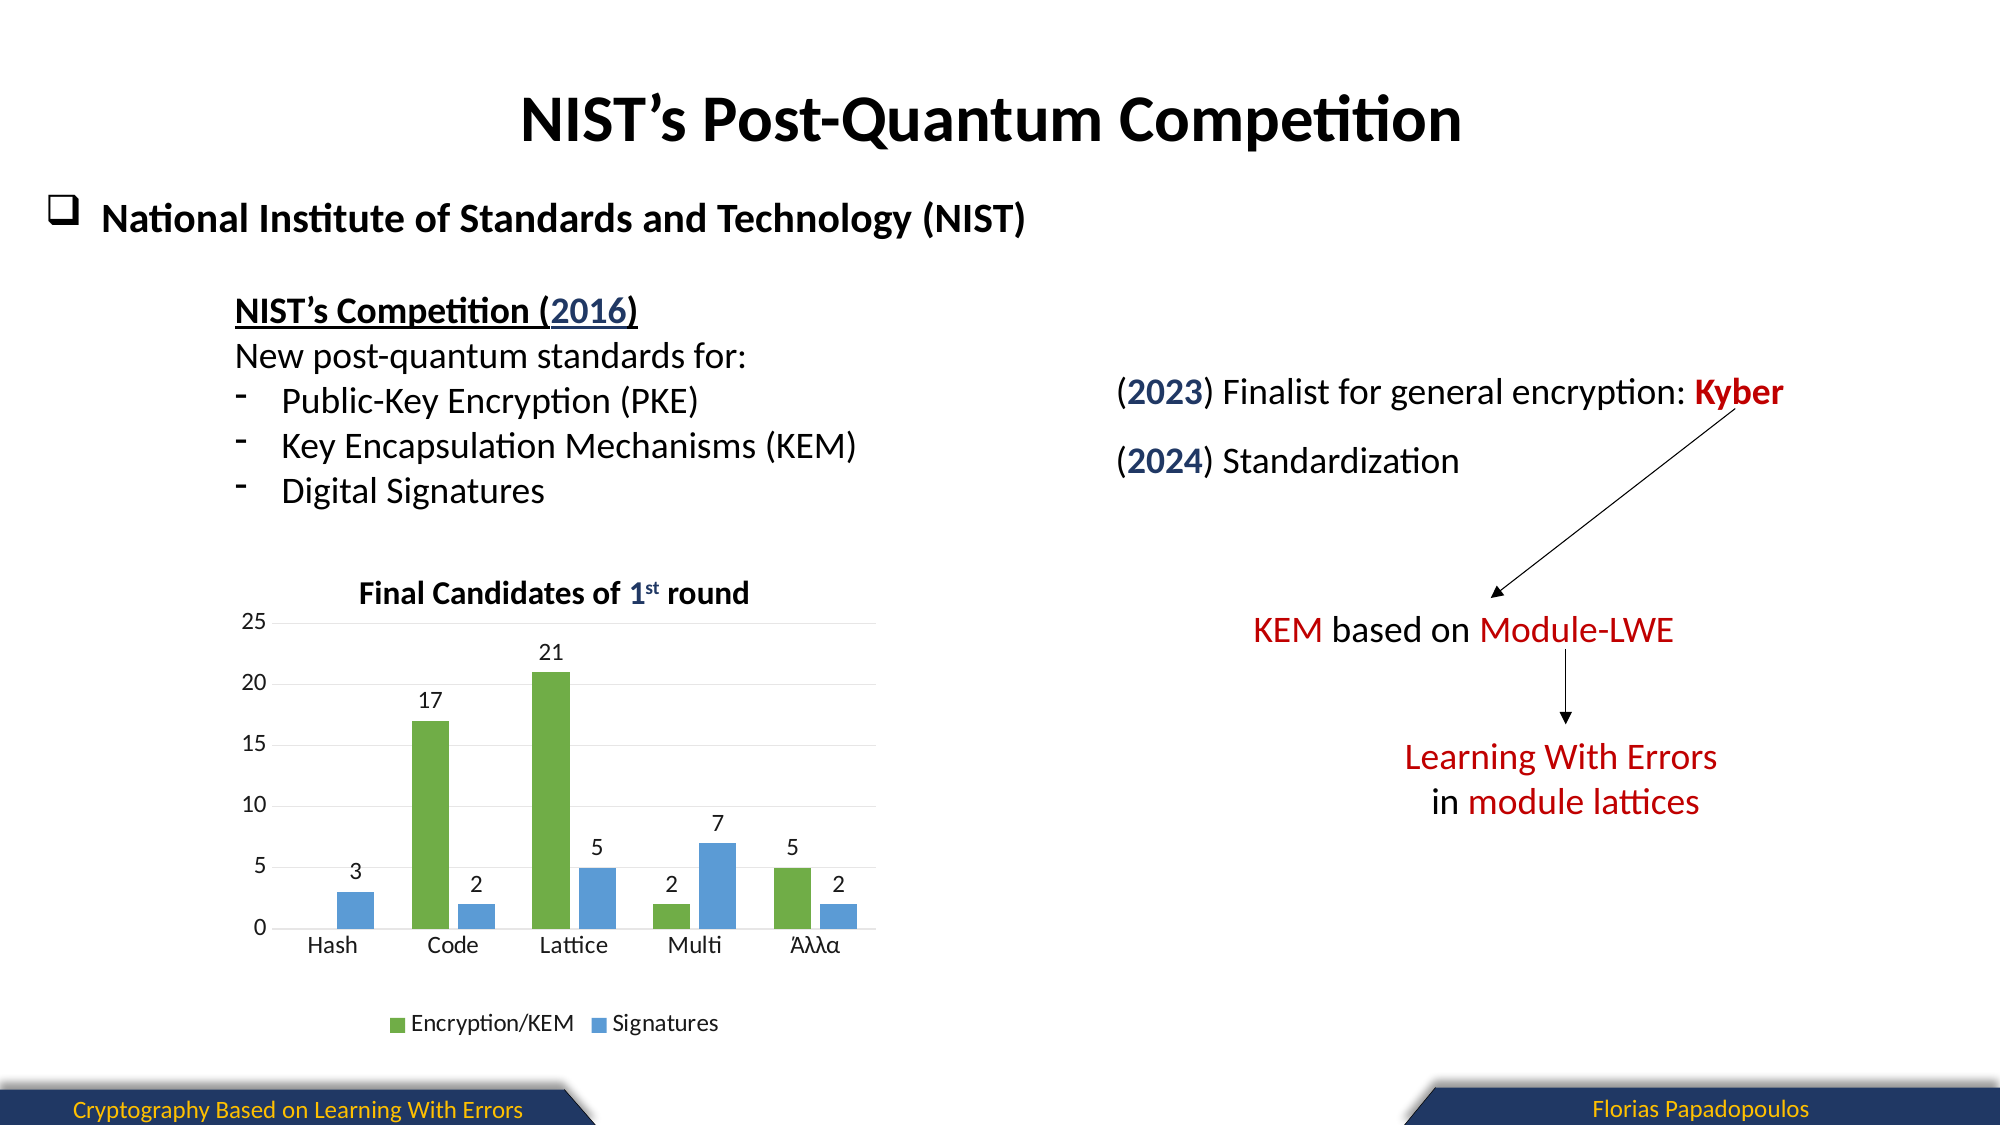

NIST’s Post-Quantum Competition
National Institute of Standards and Technology (NIST)
NIST’s Competition (2016)
New post-quantum standards for:
Public-Key Encryption (PKE)
Key Encapsulation Mechanisms (KEM)
Digital Signatures
(2023) Finalist for general encryption: Kyber
(2024) Standardization
Final Candidates of 1st round

### Chart

| Category | Encryption/KEM | Signatures |
|---|---|---|
| Hash | None | 3.0 |
| Code | 17.0 | 2.0 |
| Lattice | 21.0 | 5.0 |
| Multi | 2.0 | 7.0 |
| Άλλα | 5.0 | 2.0 |
KEM based on Module-LWE
Learning With Errors
in module lattices
Florias Papadopoulos
Cryptography Based on Learning With Errors